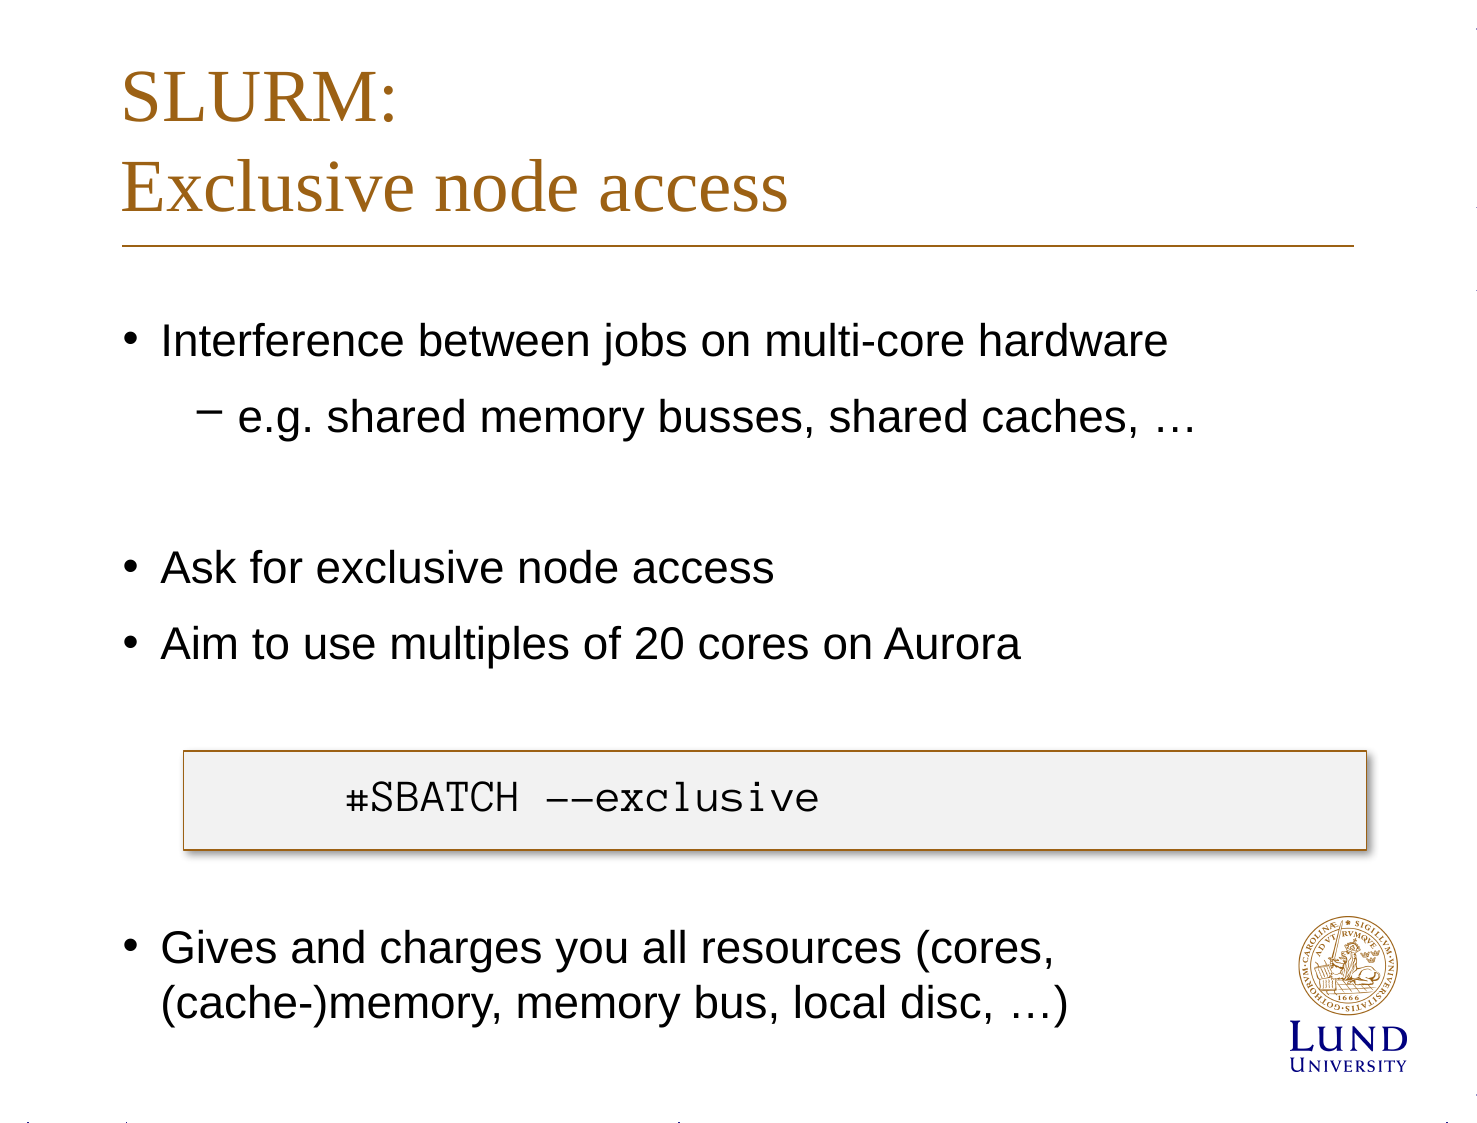

# SLURM: Exclusive node access
Interference between jobs on multi-core hardware
e.g. shared memory busses, shared caches, …

Ask for exclusive node access
Aim to use multiples of 20 cores on Aurora

	#SBATCH --exclusive

Gives and charges you all resources (cores,           (cache-)memory, memory bus, local disc, …)